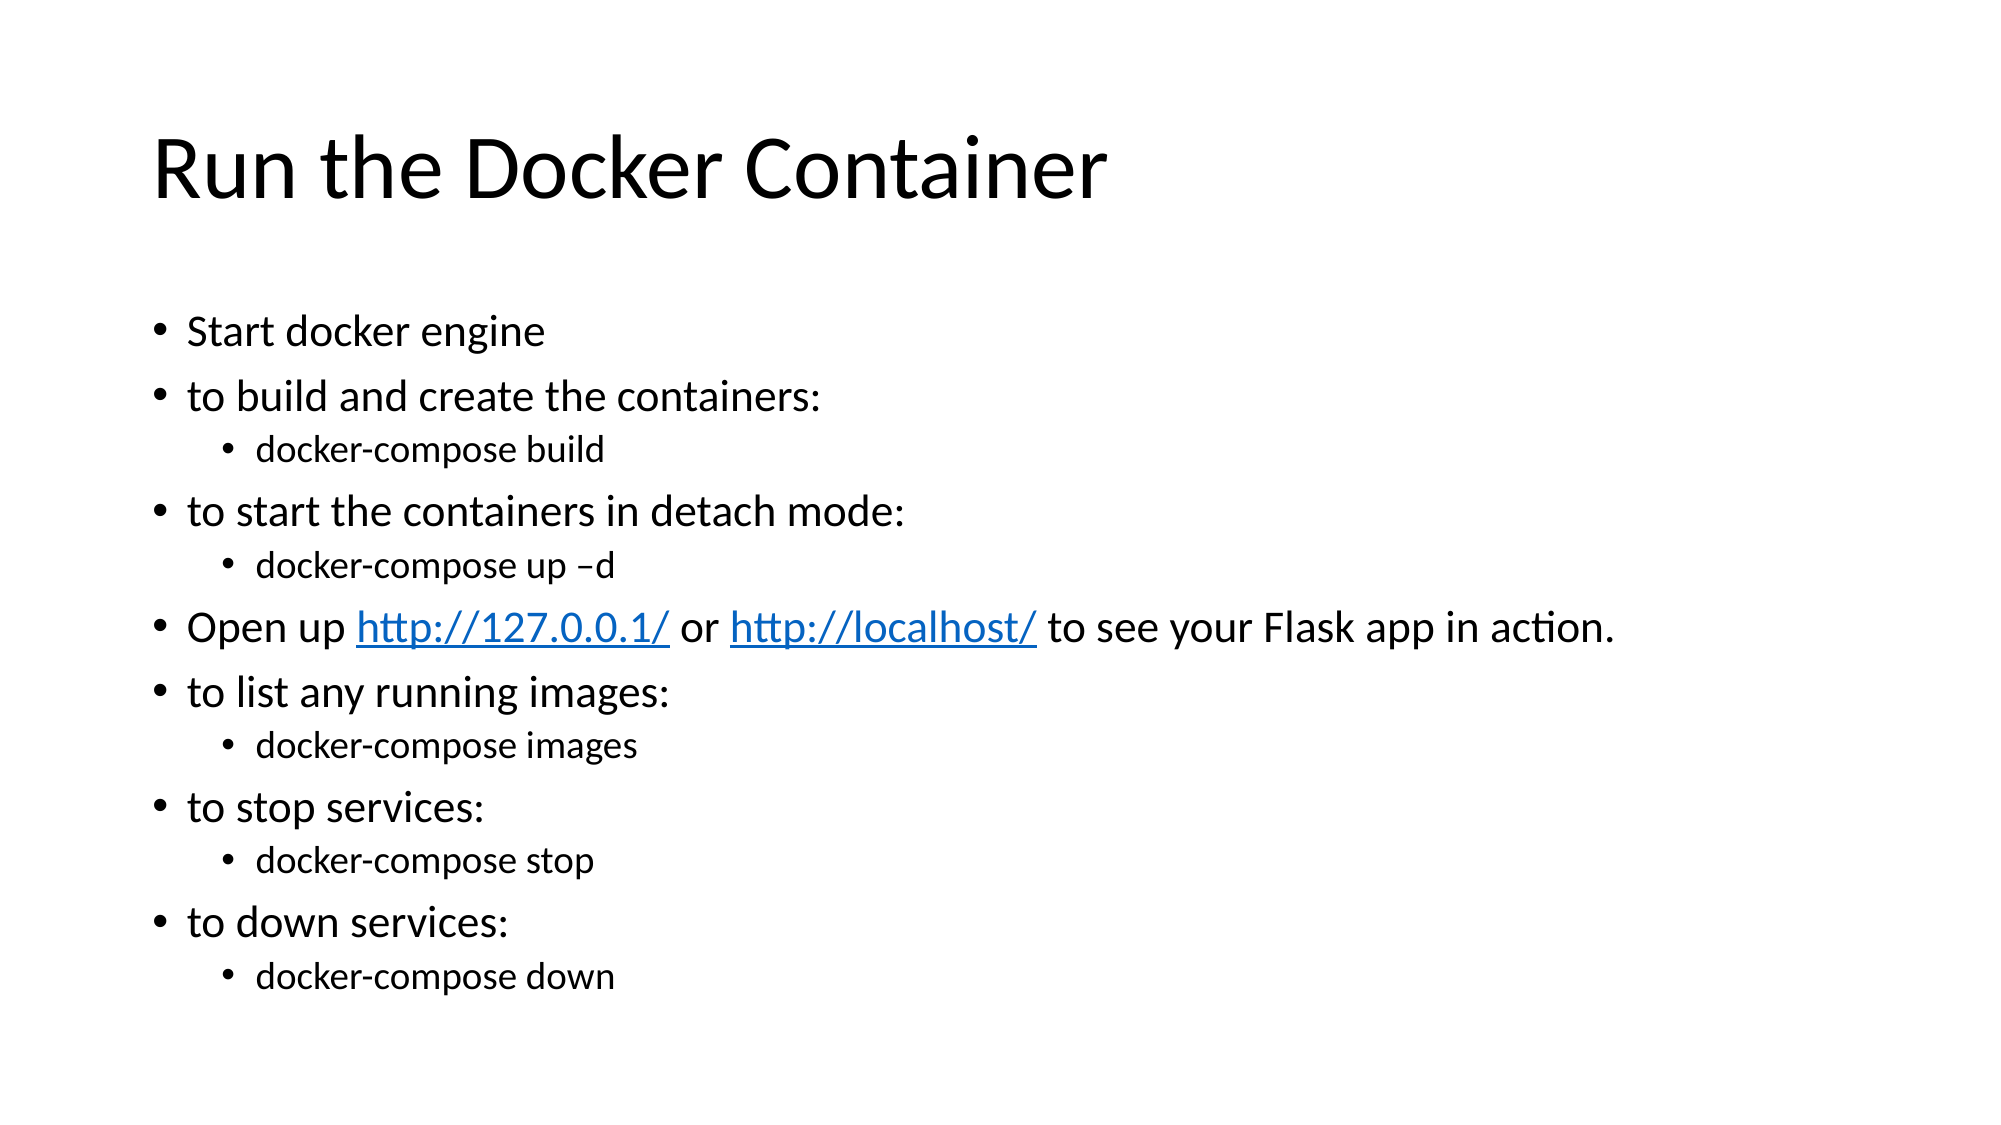

# Run the Docker Container
Start docker engine
to build and create the containers:
docker-compose build
to start the containers in detach mode:
docker-compose up –d
Open up http://127.0.0.1/ or http://localhost/ to see your Flask app in action.
to list any running images:
docker-compose images
to stop services:
docker-compose stop
to down services:
docker-compose down